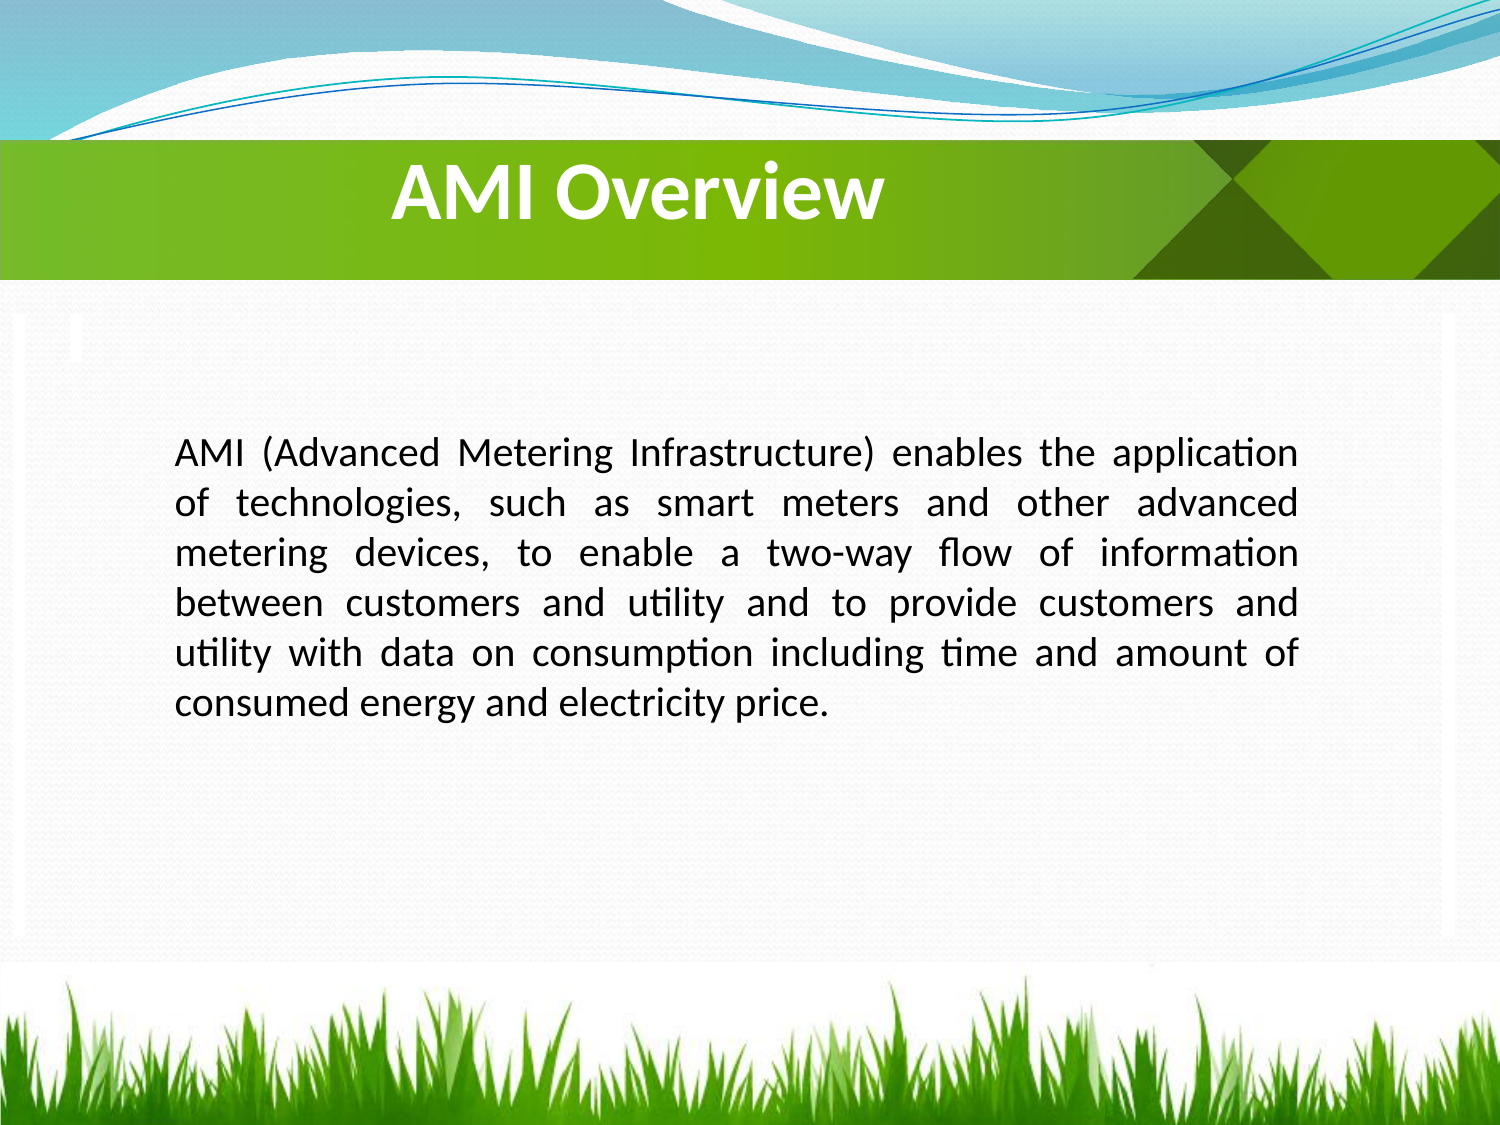

AMI Overview

AMI (Advanced Metering Infrastructure) enables the application of technologies, such as smart meters and other advanced metering devices, to enable a two-way flow of information between customers and utility and to provide customers and utility with data on consumption including time and amount of consumed energy and electricity price.